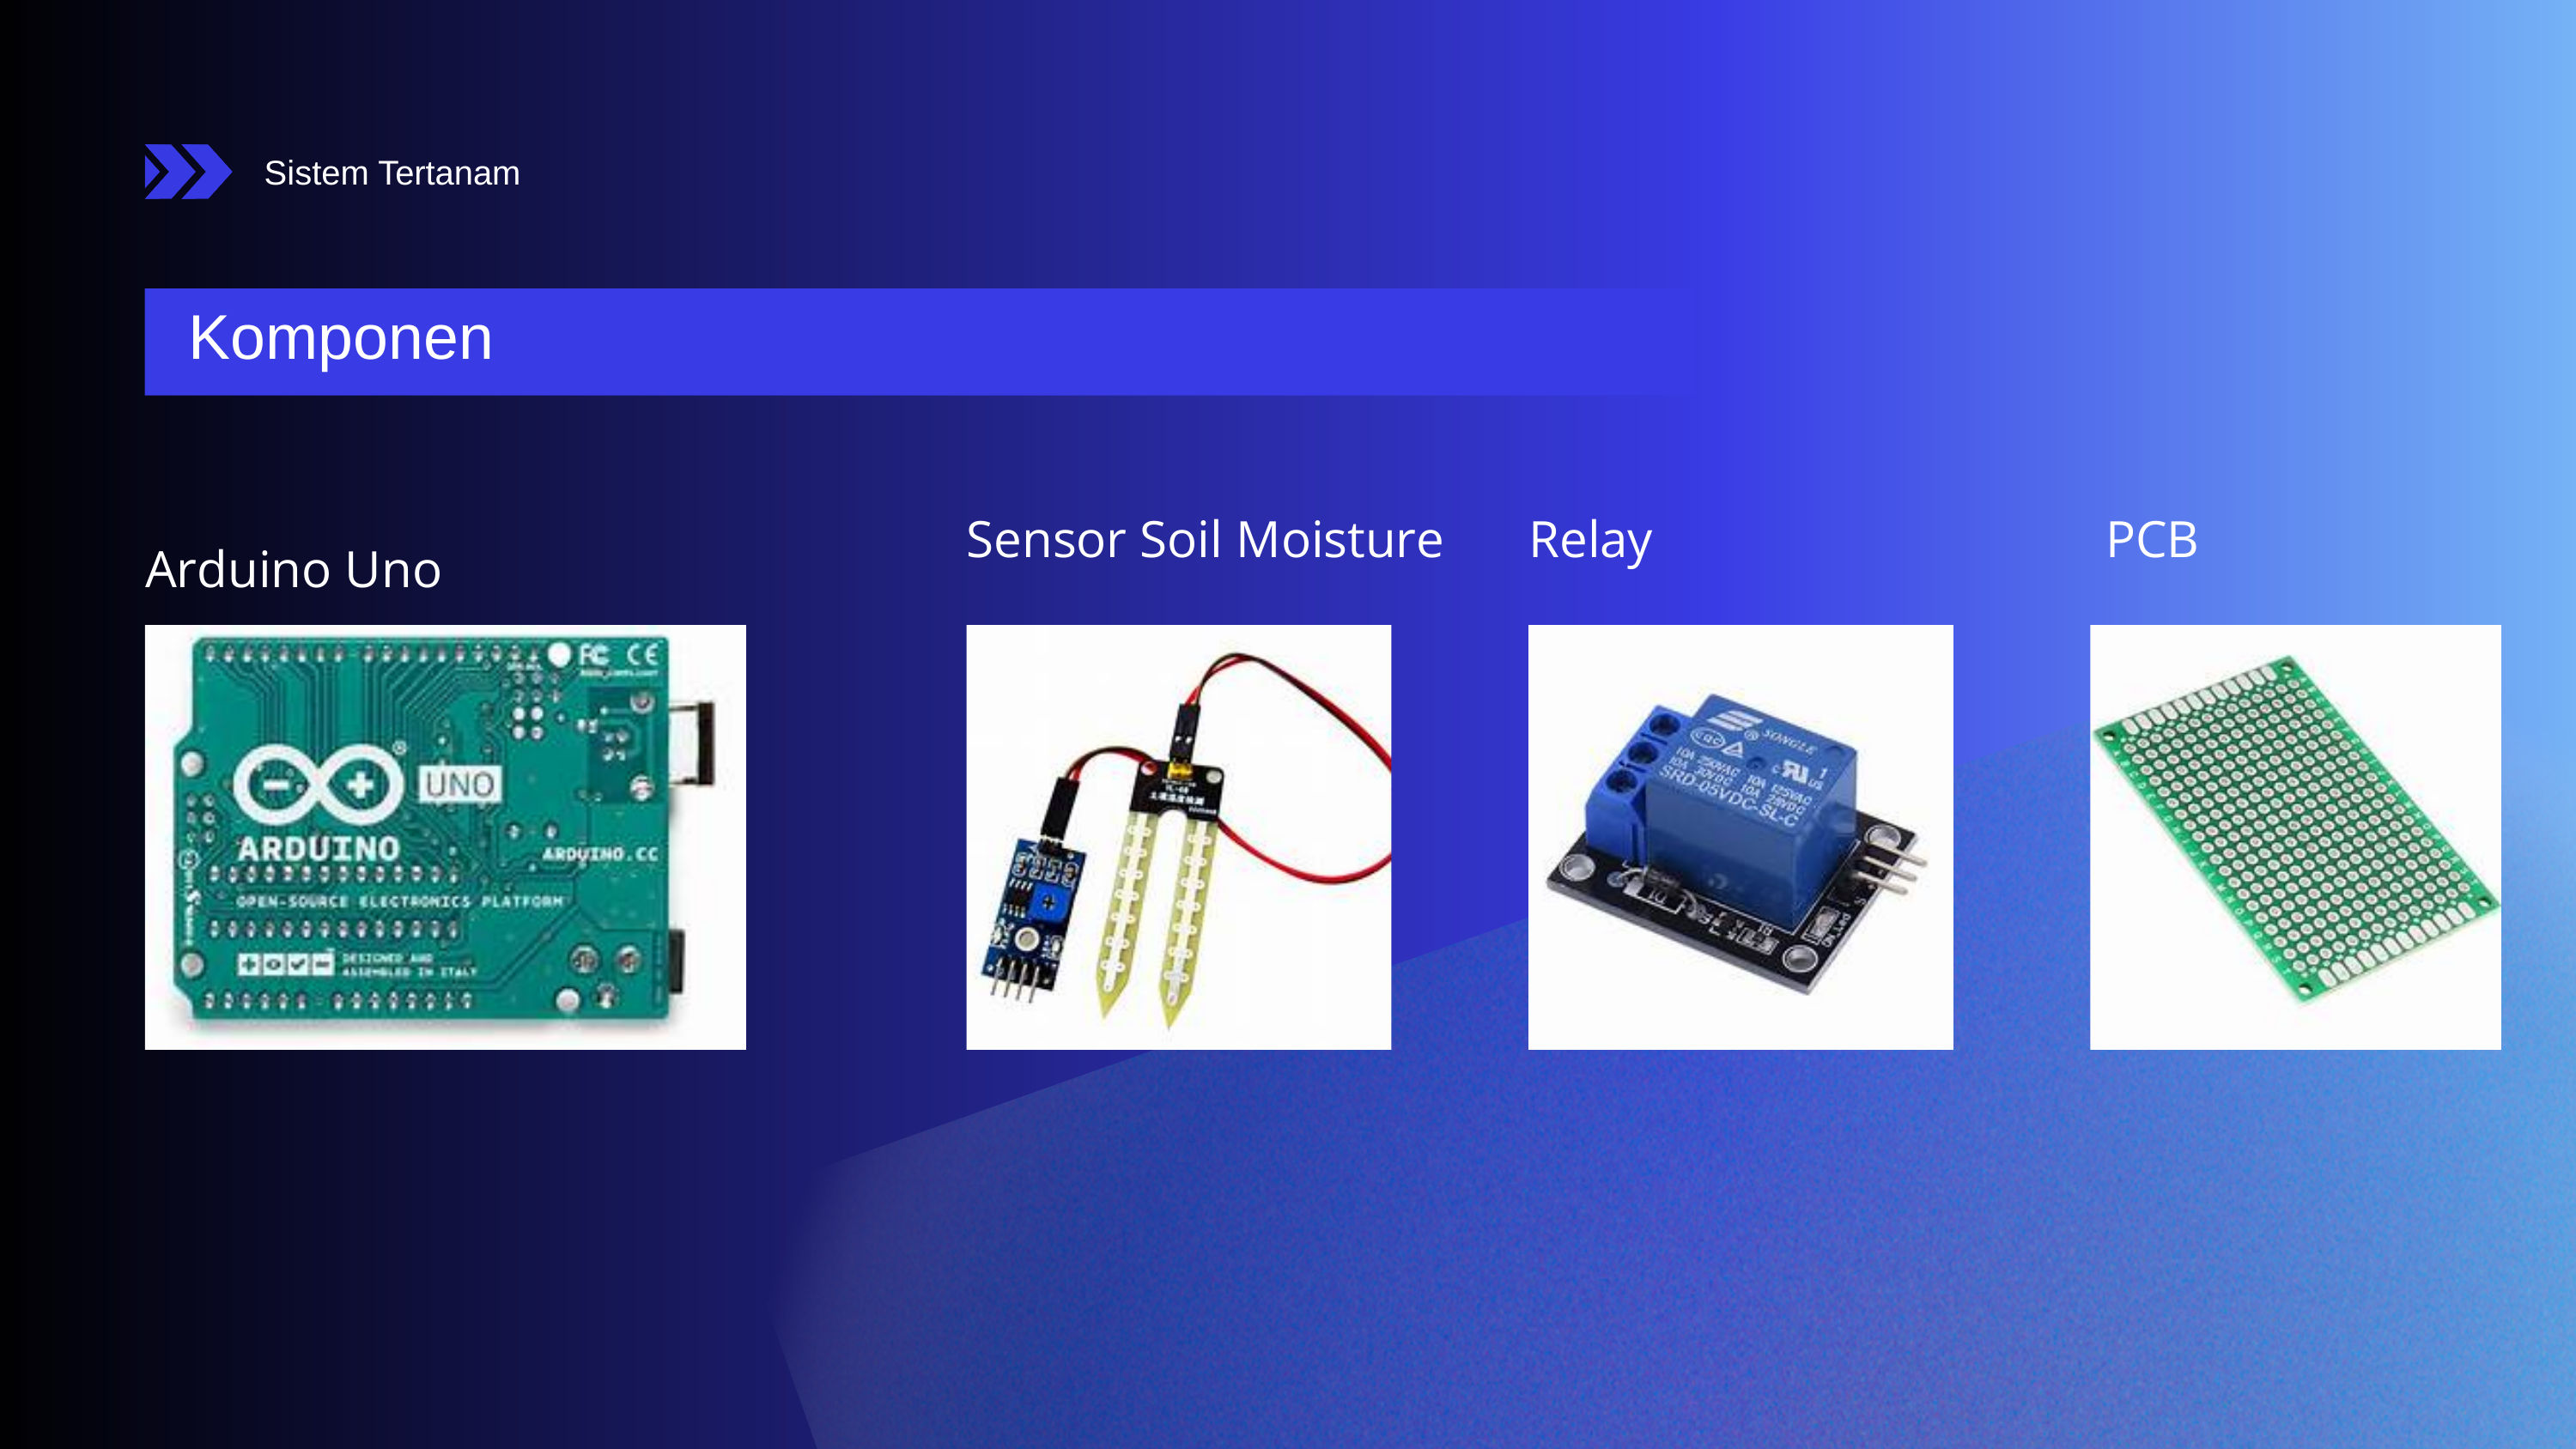

Sistem Tertanam

Komponen
Sensor Soil Moisture
Relay
PCB
Arduino Uno